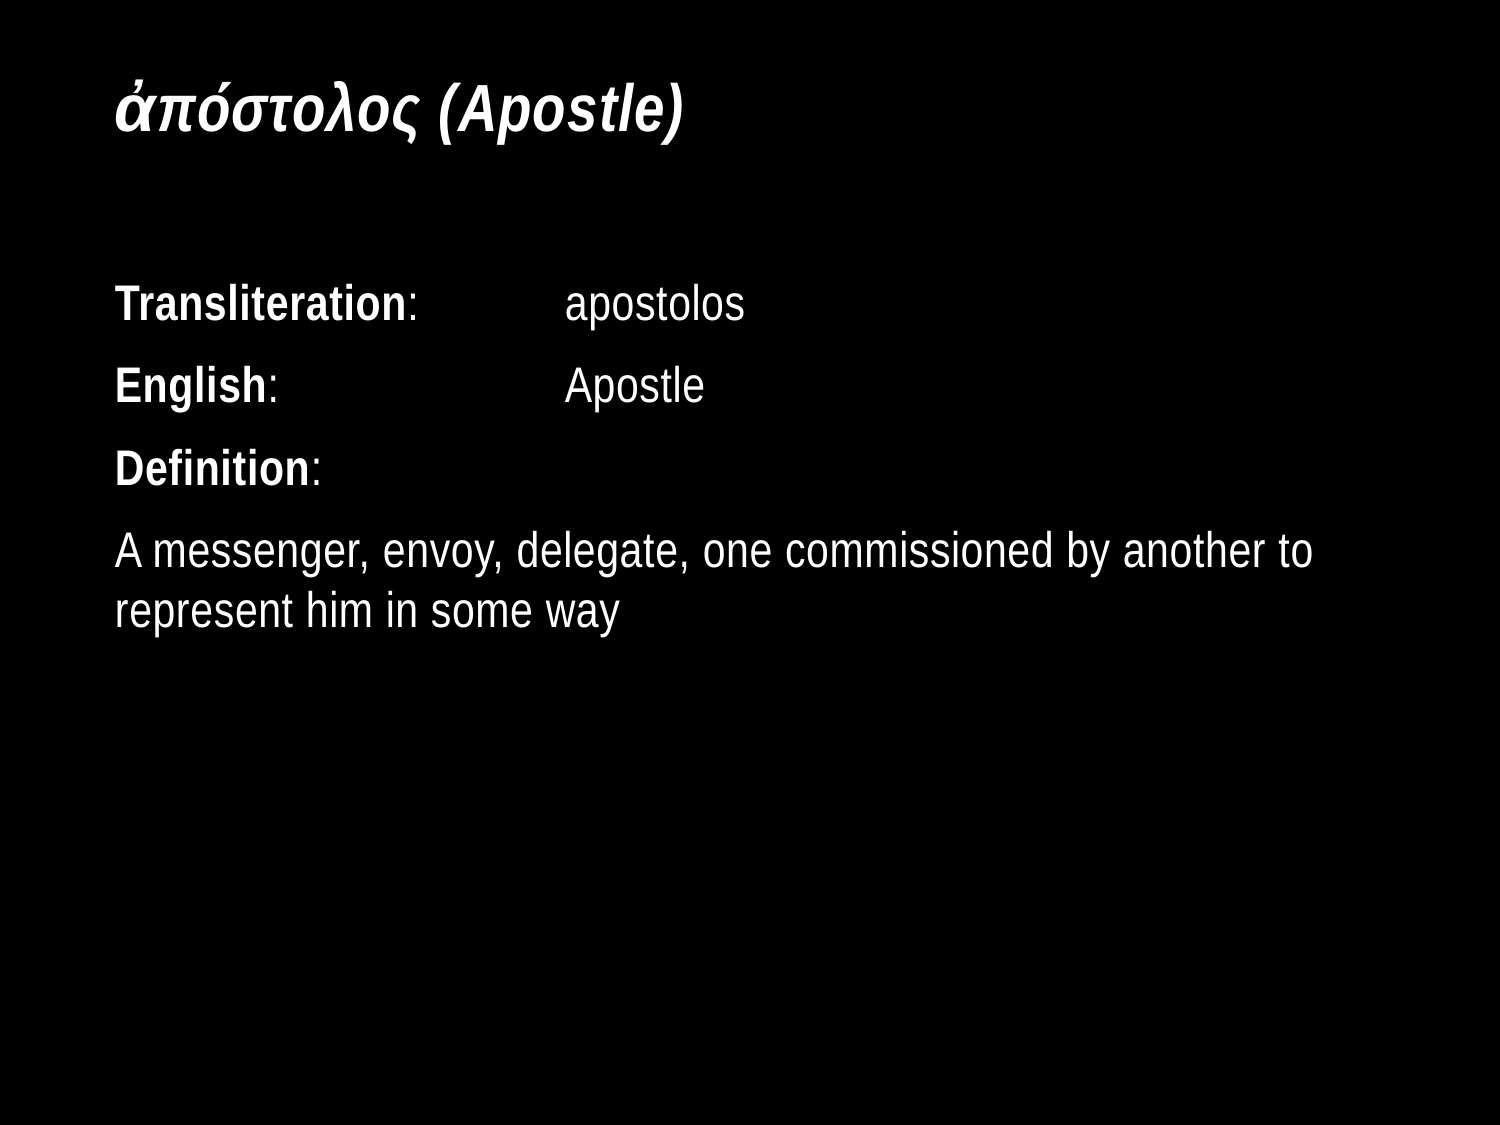

# ἀπόστολος (Apostle)
Transliteration: 	apostolos
English:		Apostle
Definition:
A messenger, envoy, delegate, one commissioned by another to represent him in some way